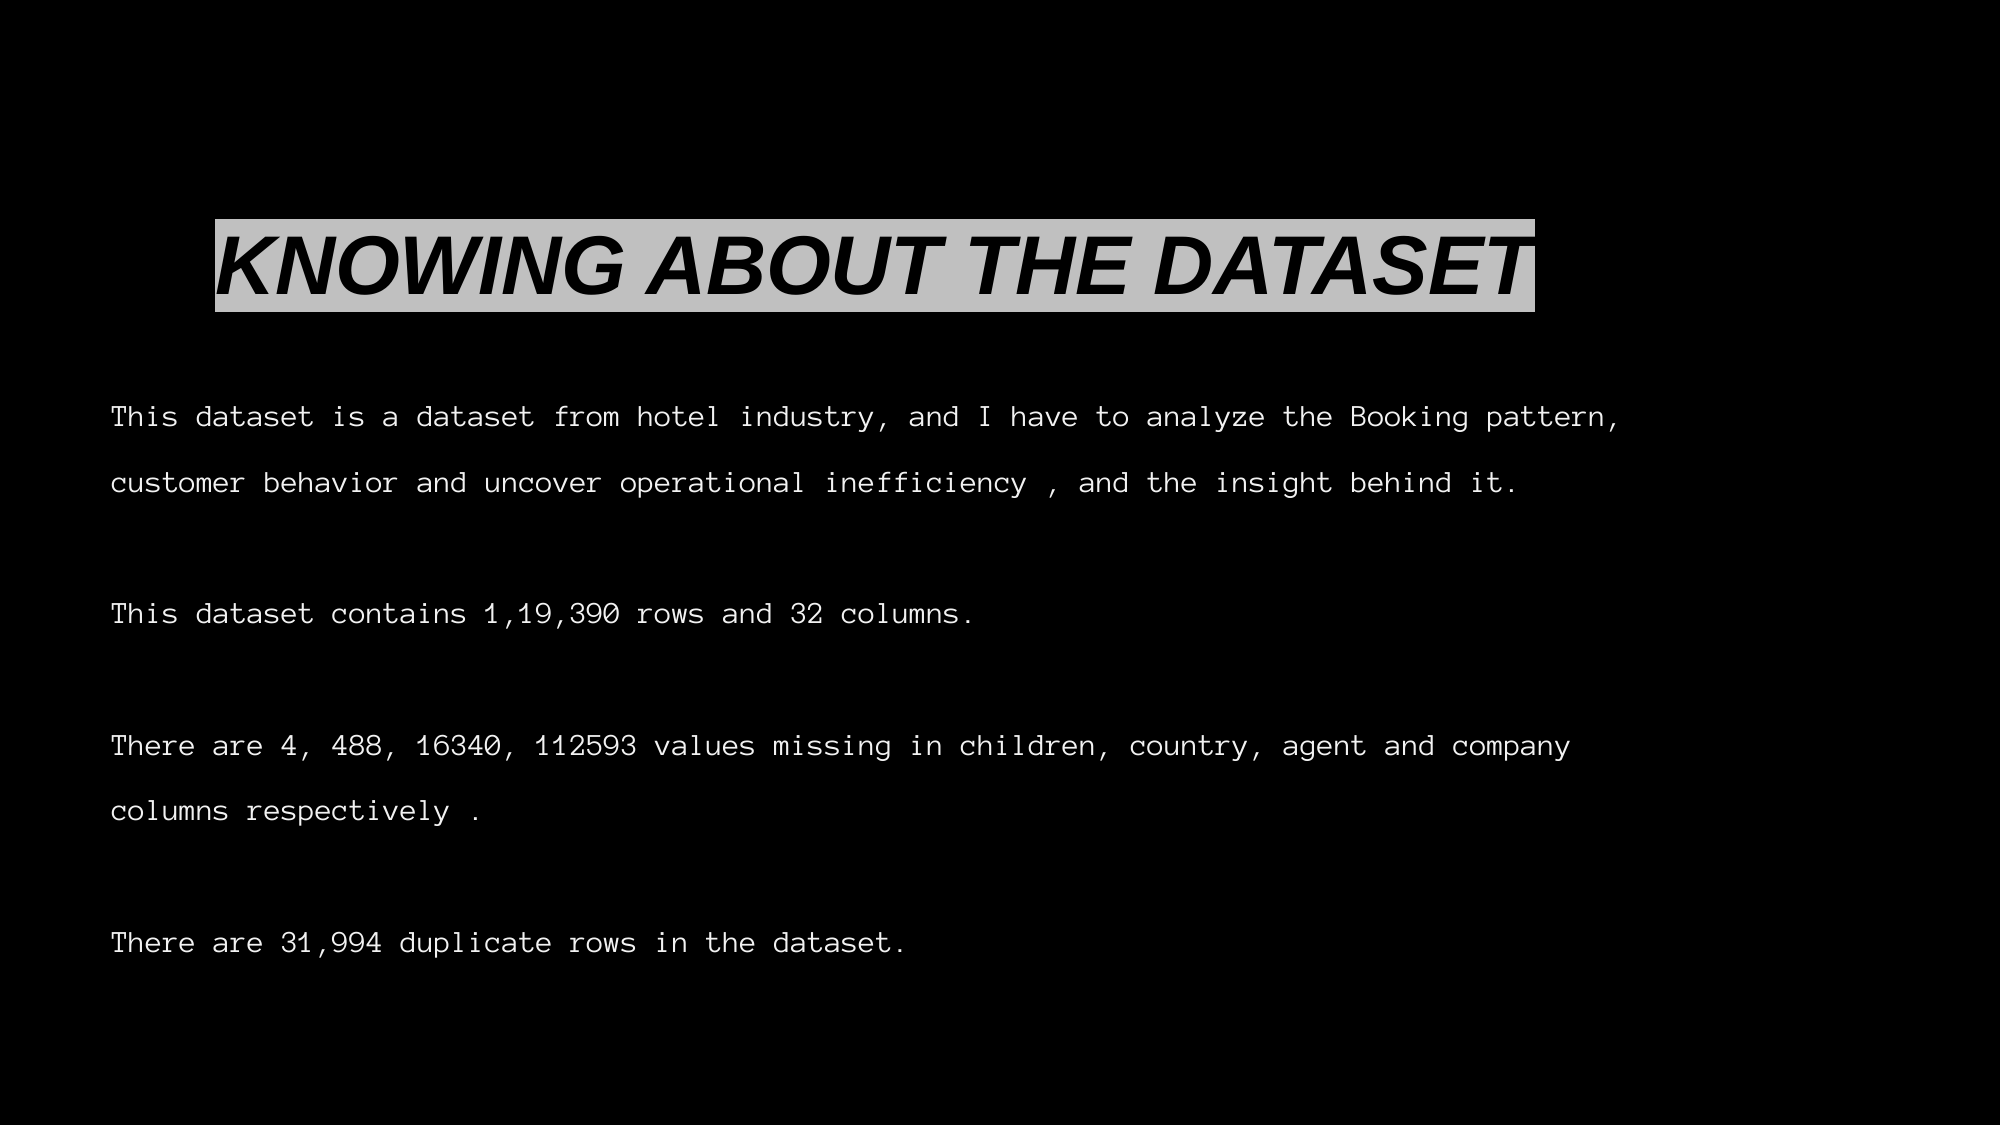

# KNOWING ABOUT THE DATASET
This dataset is a dataset from hotel industry, and I have to analyze the Booking pattern,
customer behavior and uncover operational inefficiency , and the insight behind it.

This dataset contains 1,19,390 rows and 32 columns.

There are 4, 488, 16340, 112593 values missing in children, country, agent and company
columns respectively .

There are 31,994 duplicate rows in the dataset.